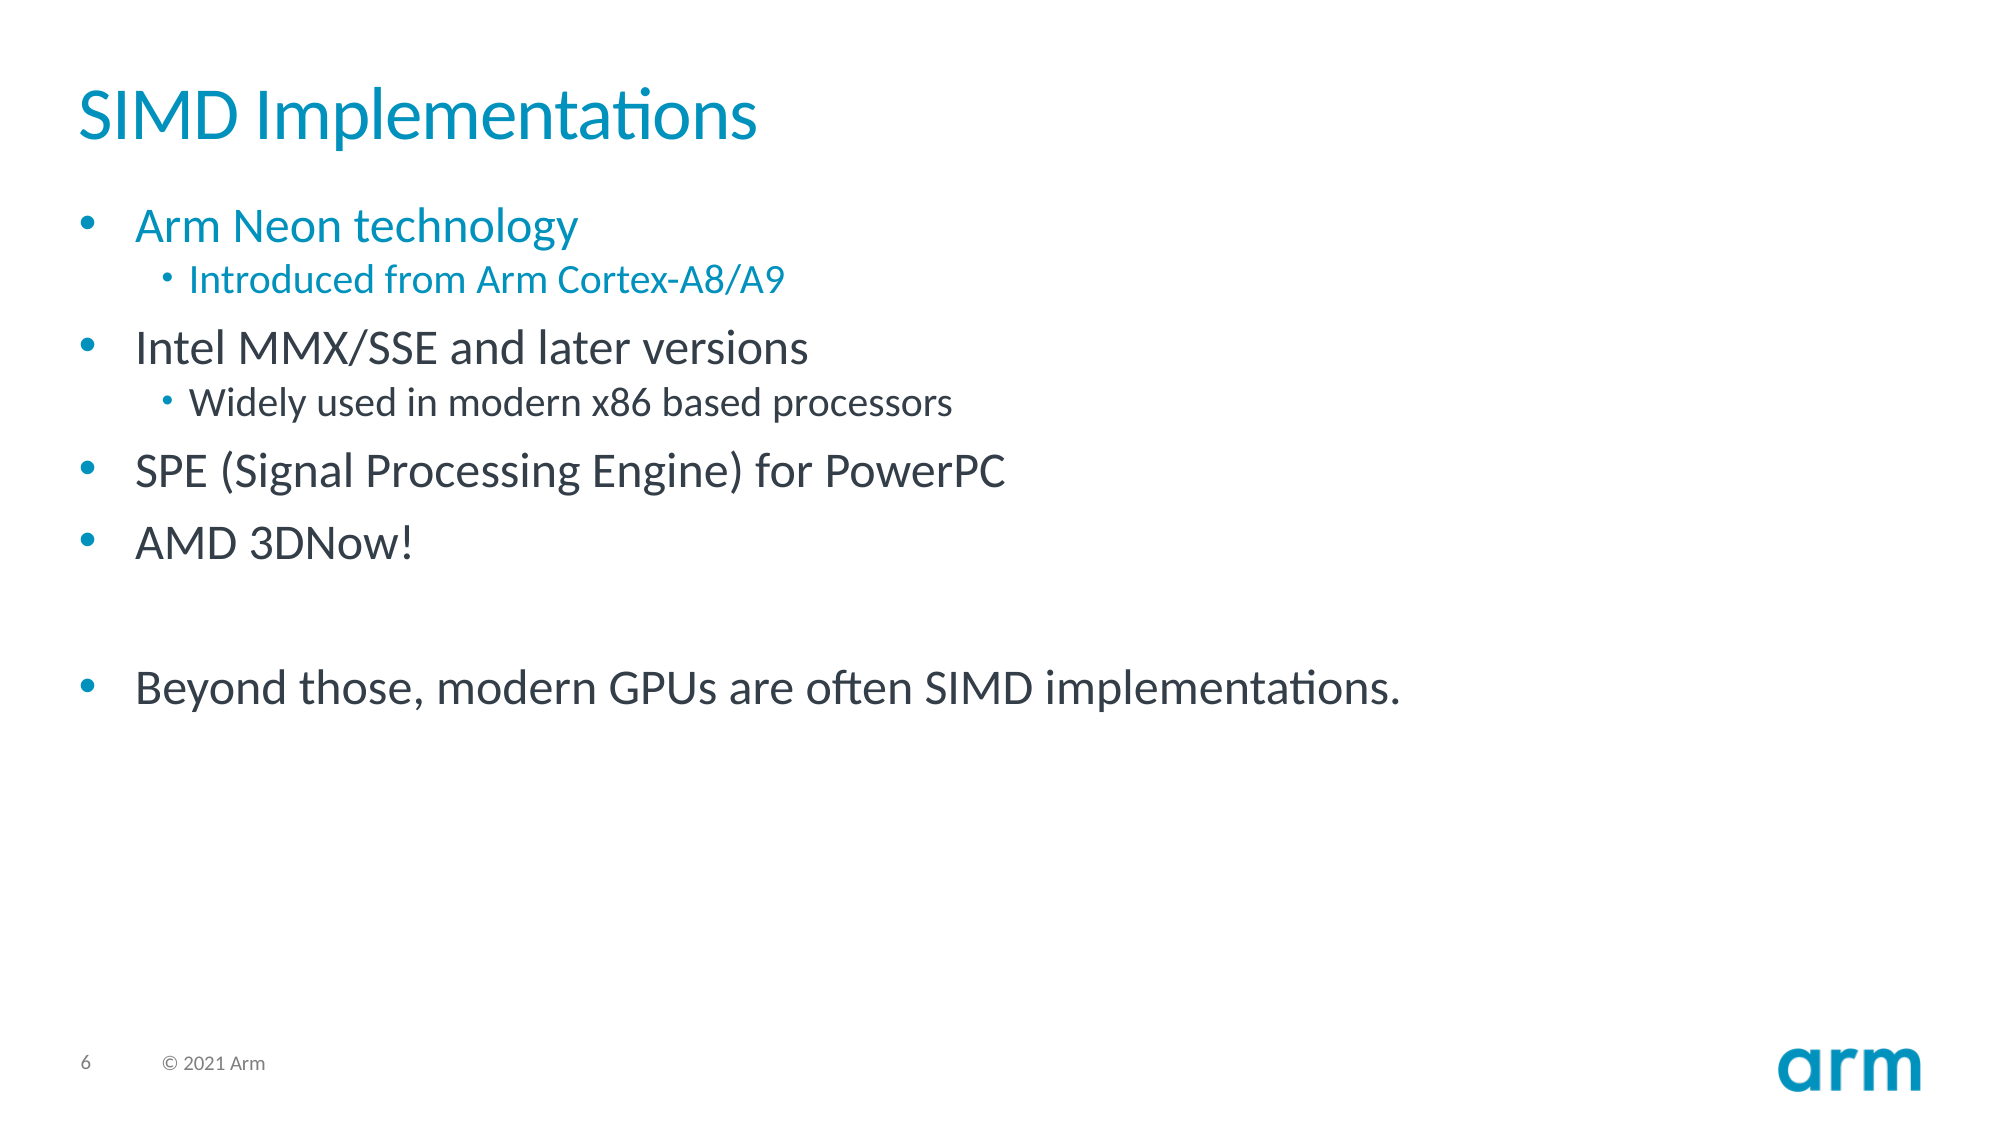

# SIMD Implementations
Arm Neon technology
Introduced from Arm Cortex-A8/A9
Intel MMX/SSE and later versions
Widely used in modern x86 based processors
SPE (Signal Processing Engine) for PowerPC
AMD 3DNow!

Beyond those, modern GPUs are often SIMD implementations.